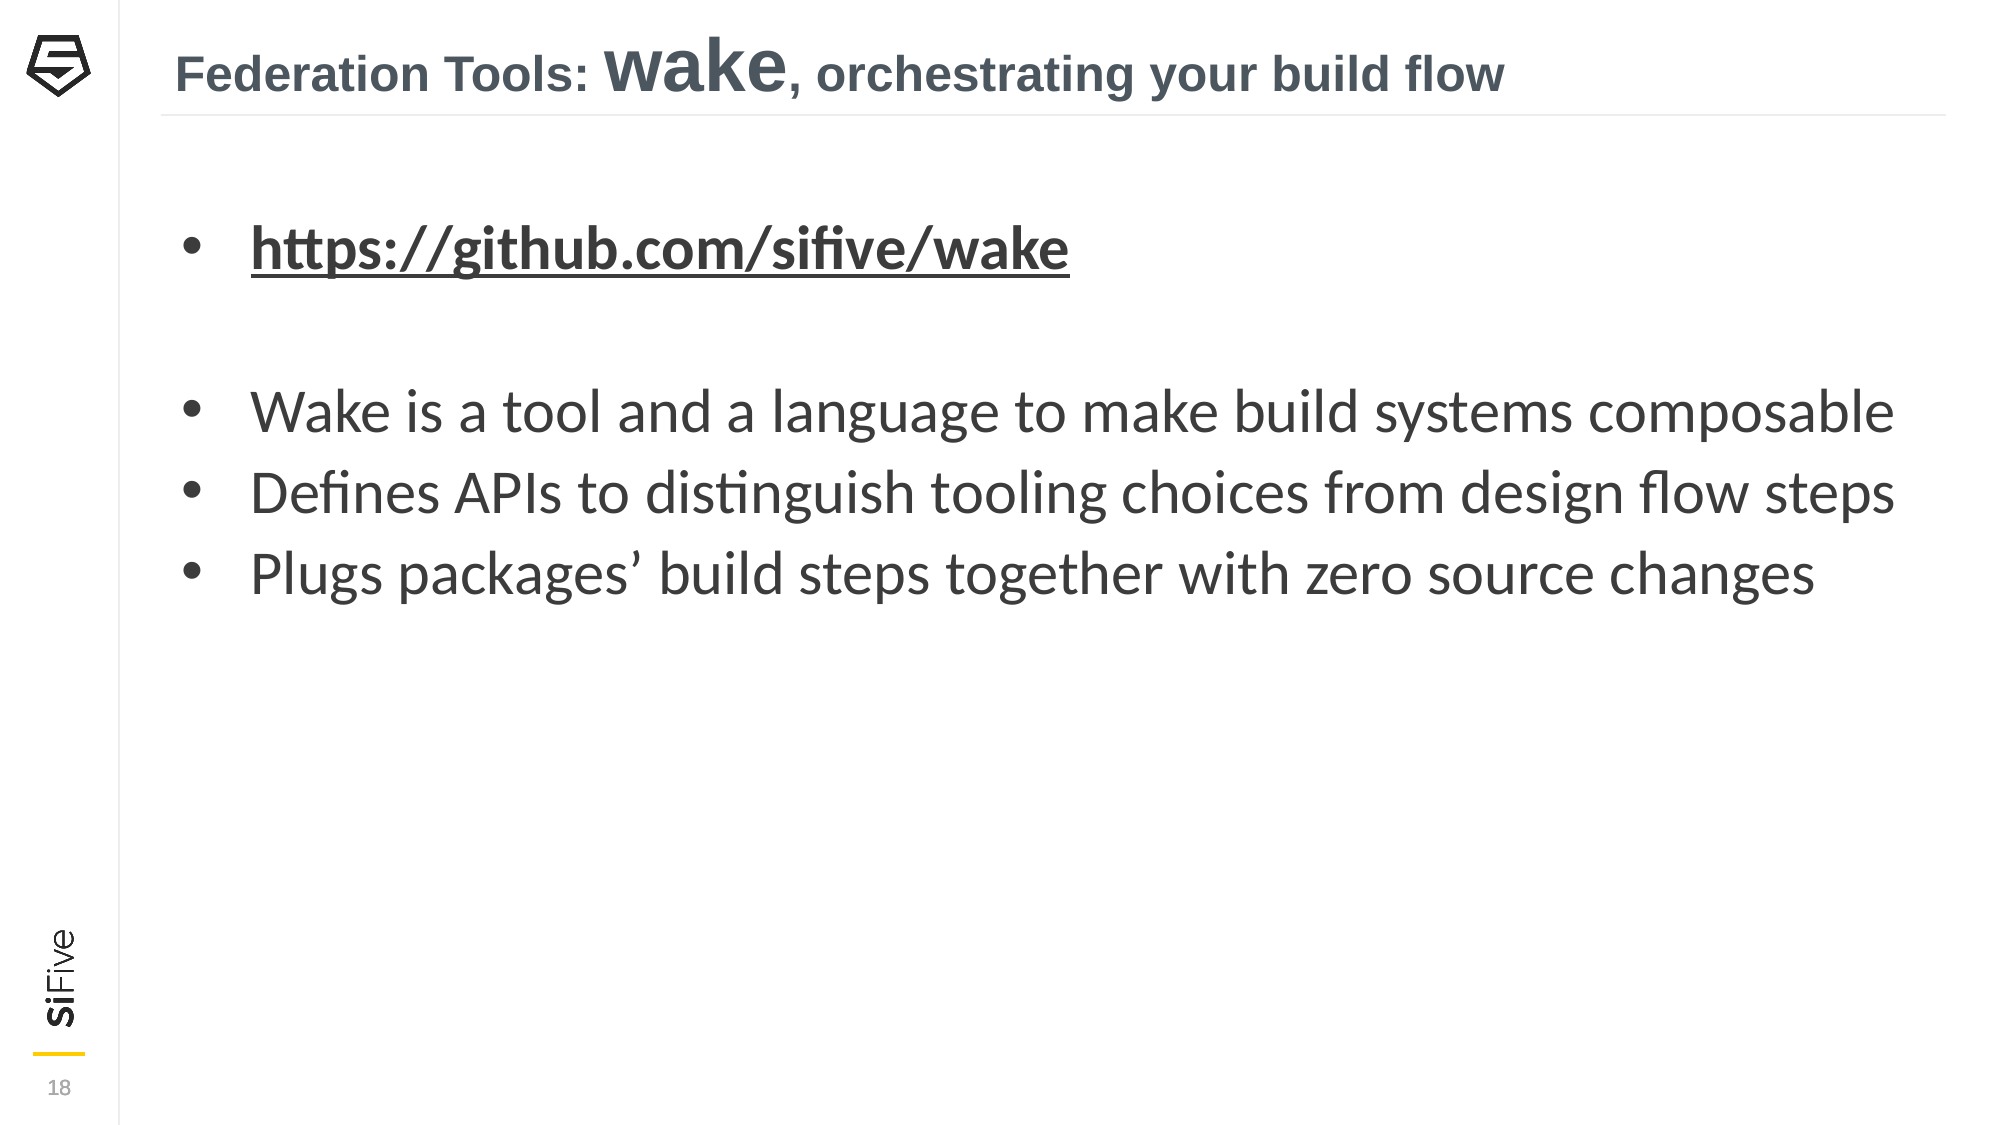

# Federation Tools: wake, orchestrating your build flow

https://github.com/sifive/wake

Wake is a tool and a language to make build systems composable
Defines APIs to distinguish tooling choices from design flow steps
Plugs packages’ build steps together with zero source changes